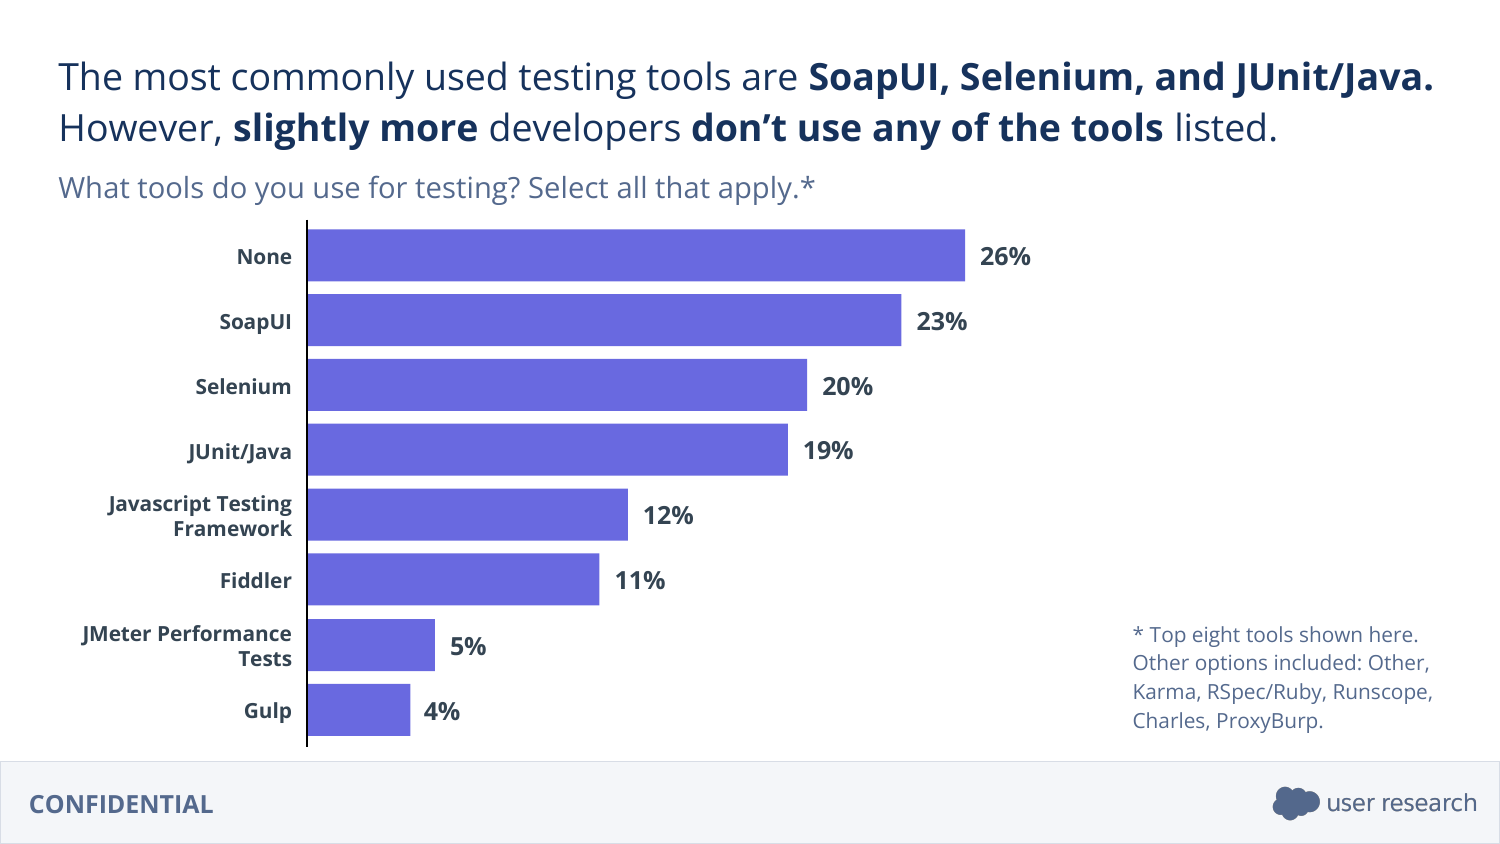

The most commonly used testing tools are SoapUI, Selenium, and JUnit/Java. However, slightly more developers don’t use any of the tools listed.
What tools do you use for testing? Select all that apply.*

26%
None

23%
SoapUI

20%
Selenium

19%
JUnit/Java

12%
Javascript Testing Framework
* Top eight tools shown here. Other options included: Other, Karma, RSpec/Ruby, Runscope, Charles, ProxyBurp.

11%
Fiddler
JMeter Performance Tests

5%
Gulp

4%